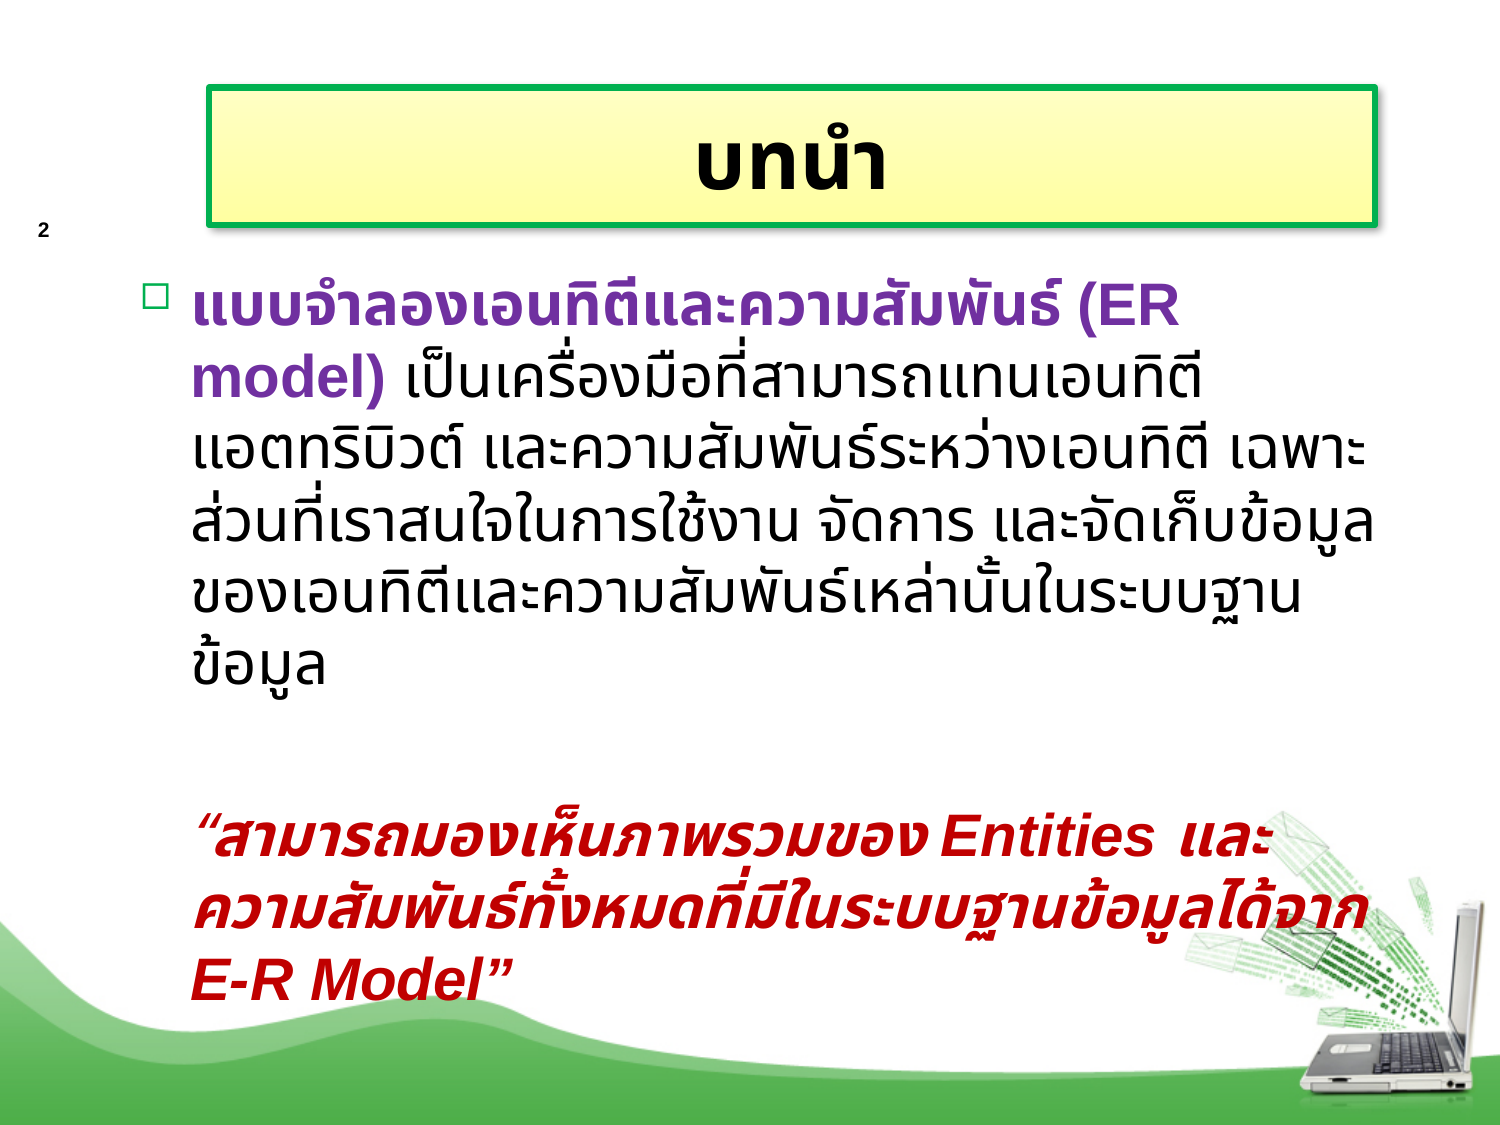

# บทนำ
2
แบบจำลองเอนทิตีและความสัมพันธ์ (ER model) เป็นเครื่องมือที่สามารถแทนเอนทิตี แอตทริบิวต์ และความสัมพันธ์ระหว่างเอนทิตี เฉพาะส่วนที่เราสนใจในการใช้งาน จัดการ และจัดเก็บข้อมูลของเอนทิตีและความสัมพันธ์เหล่านั้นในระบบฐานข้อมูล

		“สามารถมองเห็นภาพรวมของ Entities และความสัมพันธ์ทั้งหมดที่มีในระบบฐานข้อมูลได้จาก E-R Model”